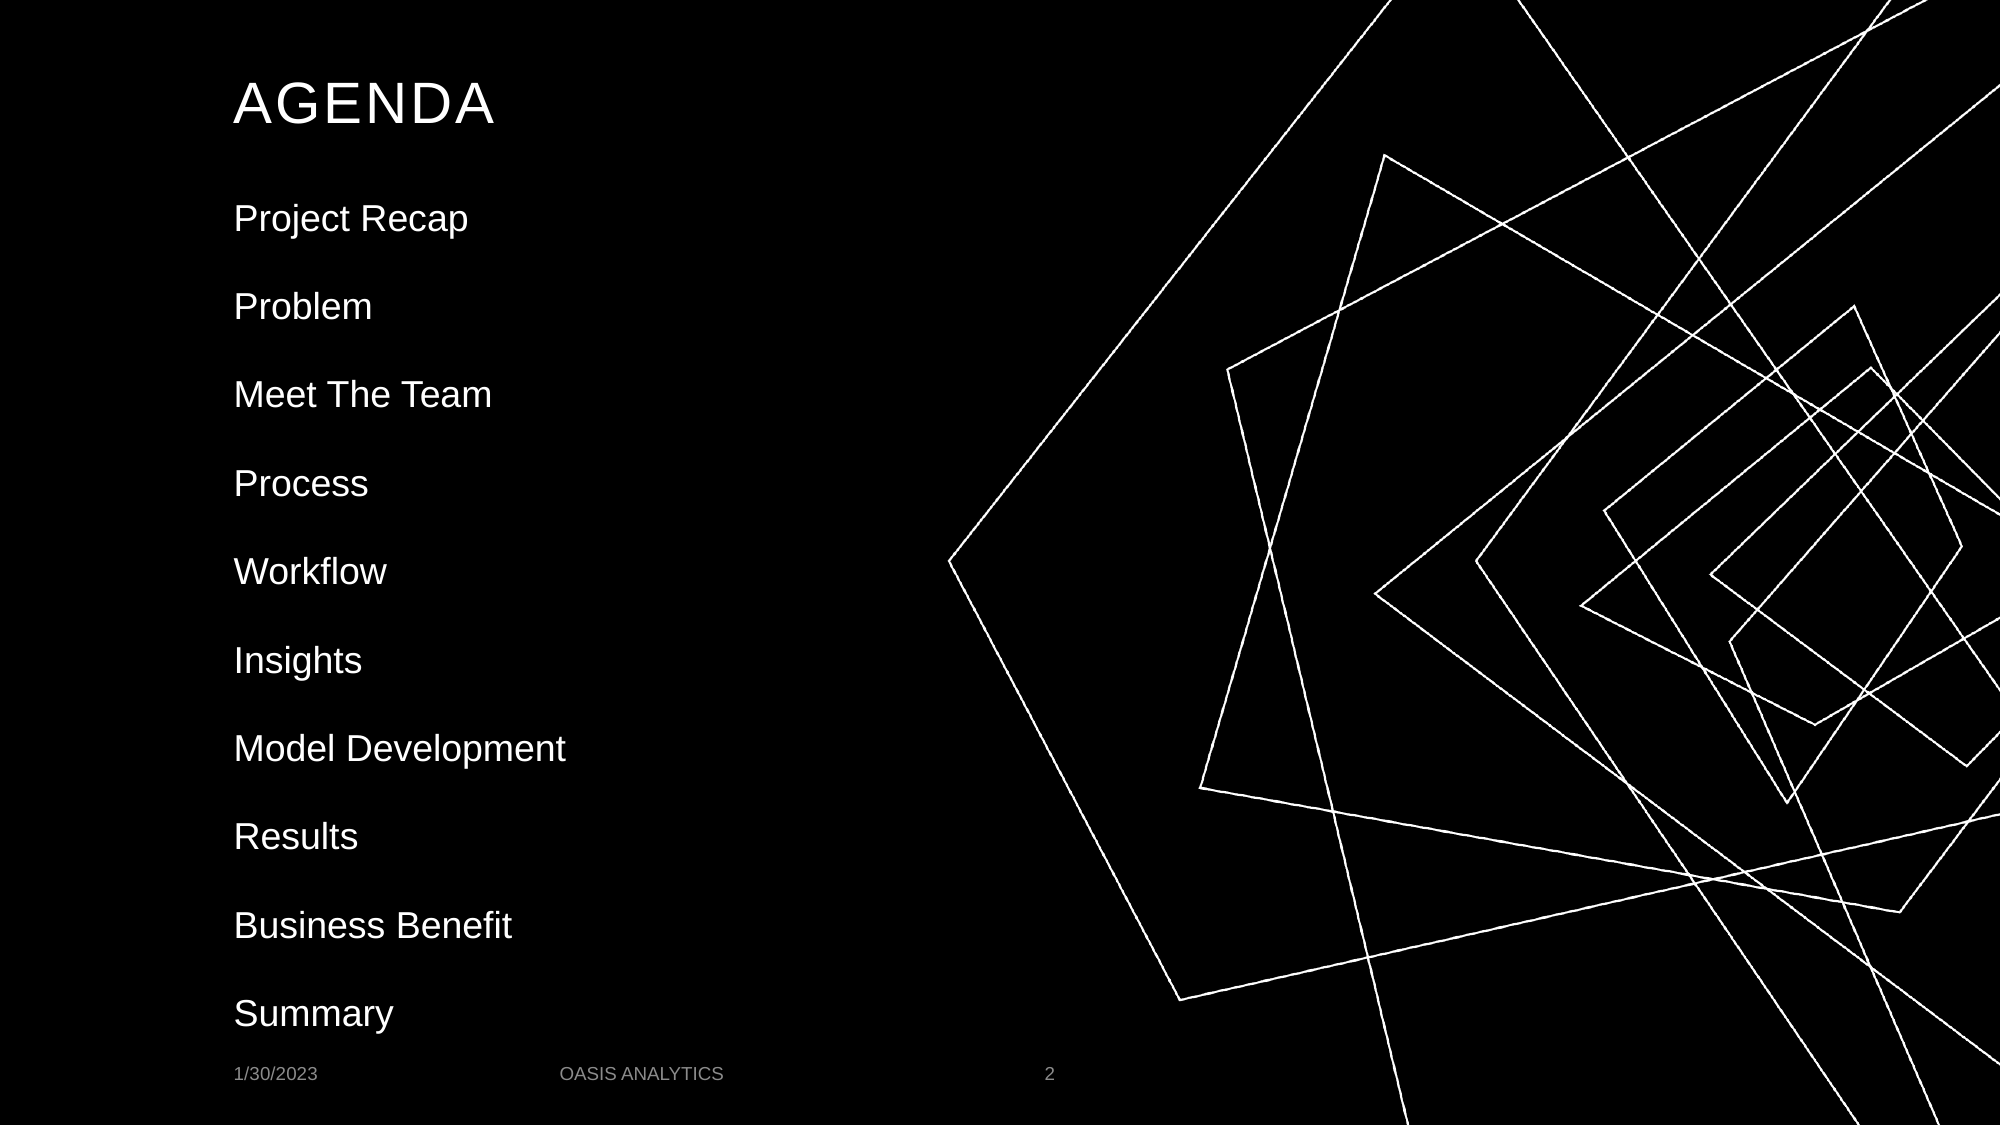

# AGENDA
Project Recap
Problem
Meet The Team
Process
Workflow
Insights
Model Development
Results
Business Benefit
Summary
OASIS ANALYTICS
1/30/2023
2